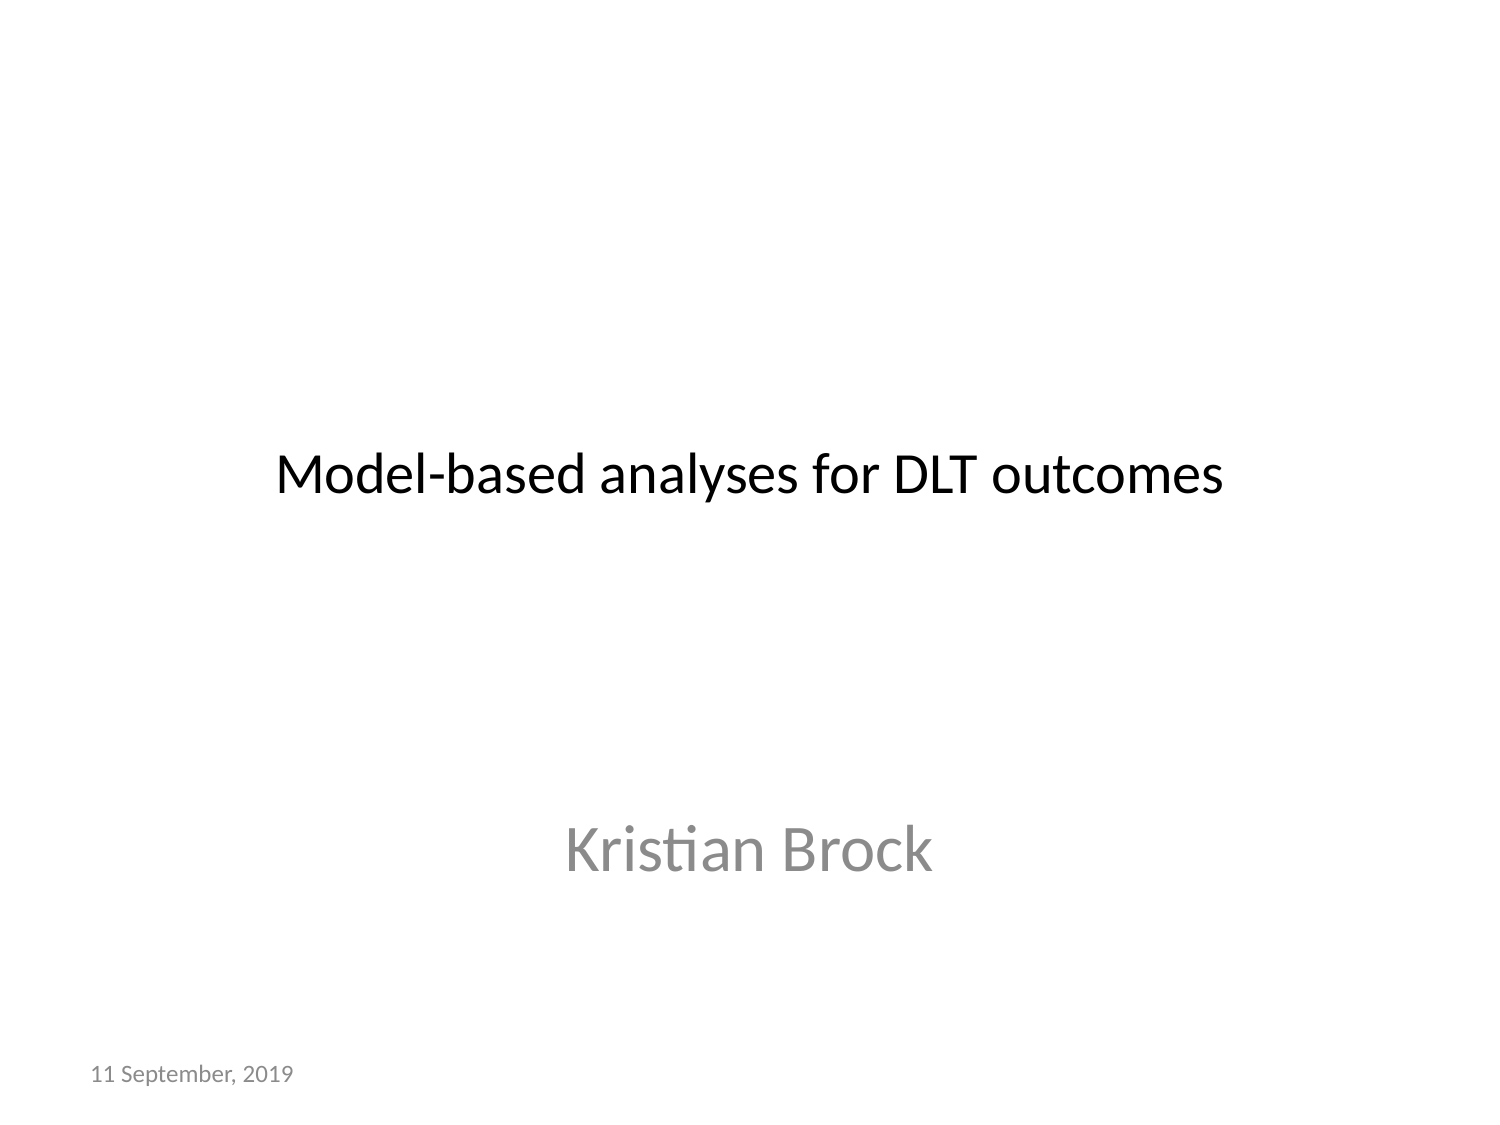

# Model-based analyses for DLT outcomes
Kristian Brock
11 September, 2019